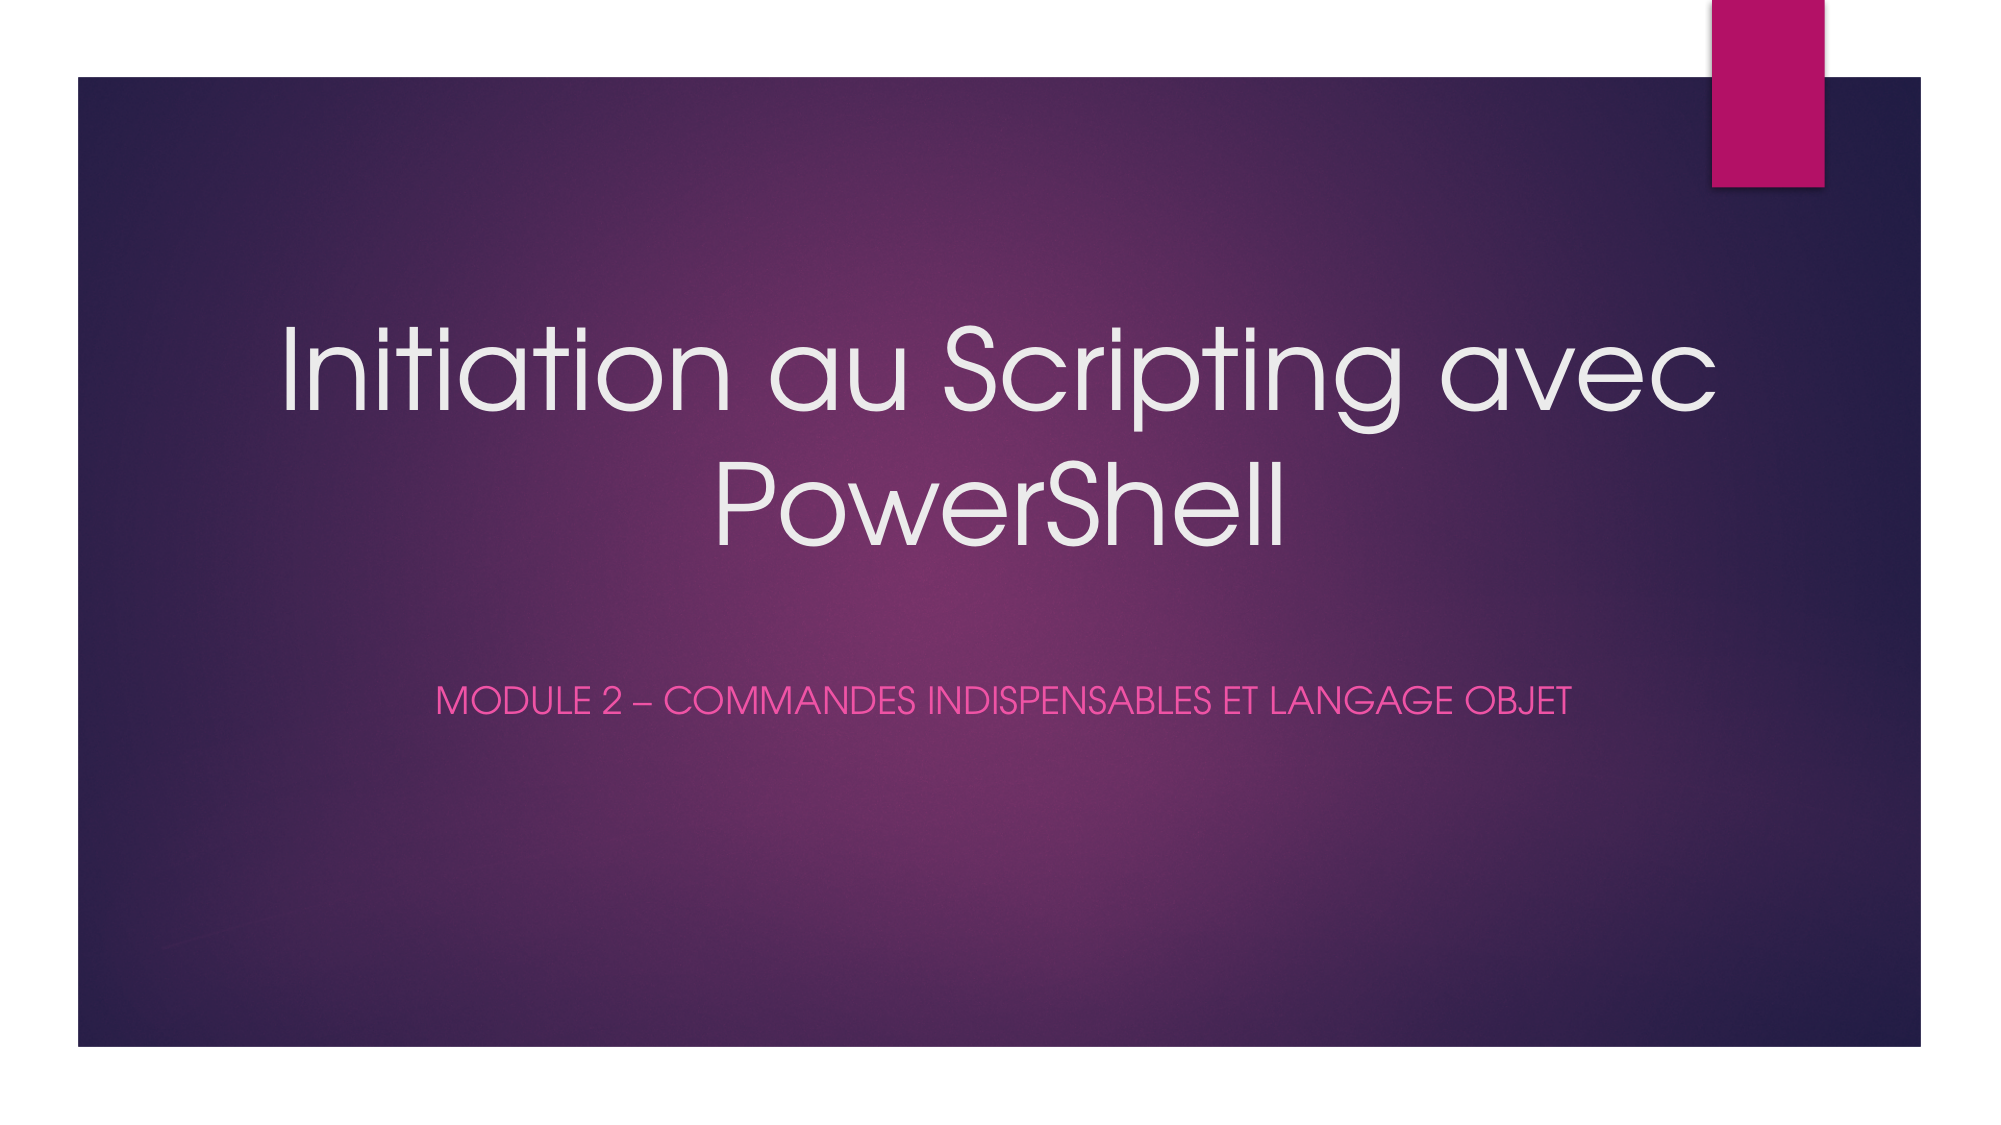

# Initiation au Scripting avec PowerShell
Module 2 – Commandes indispensables et langage objet